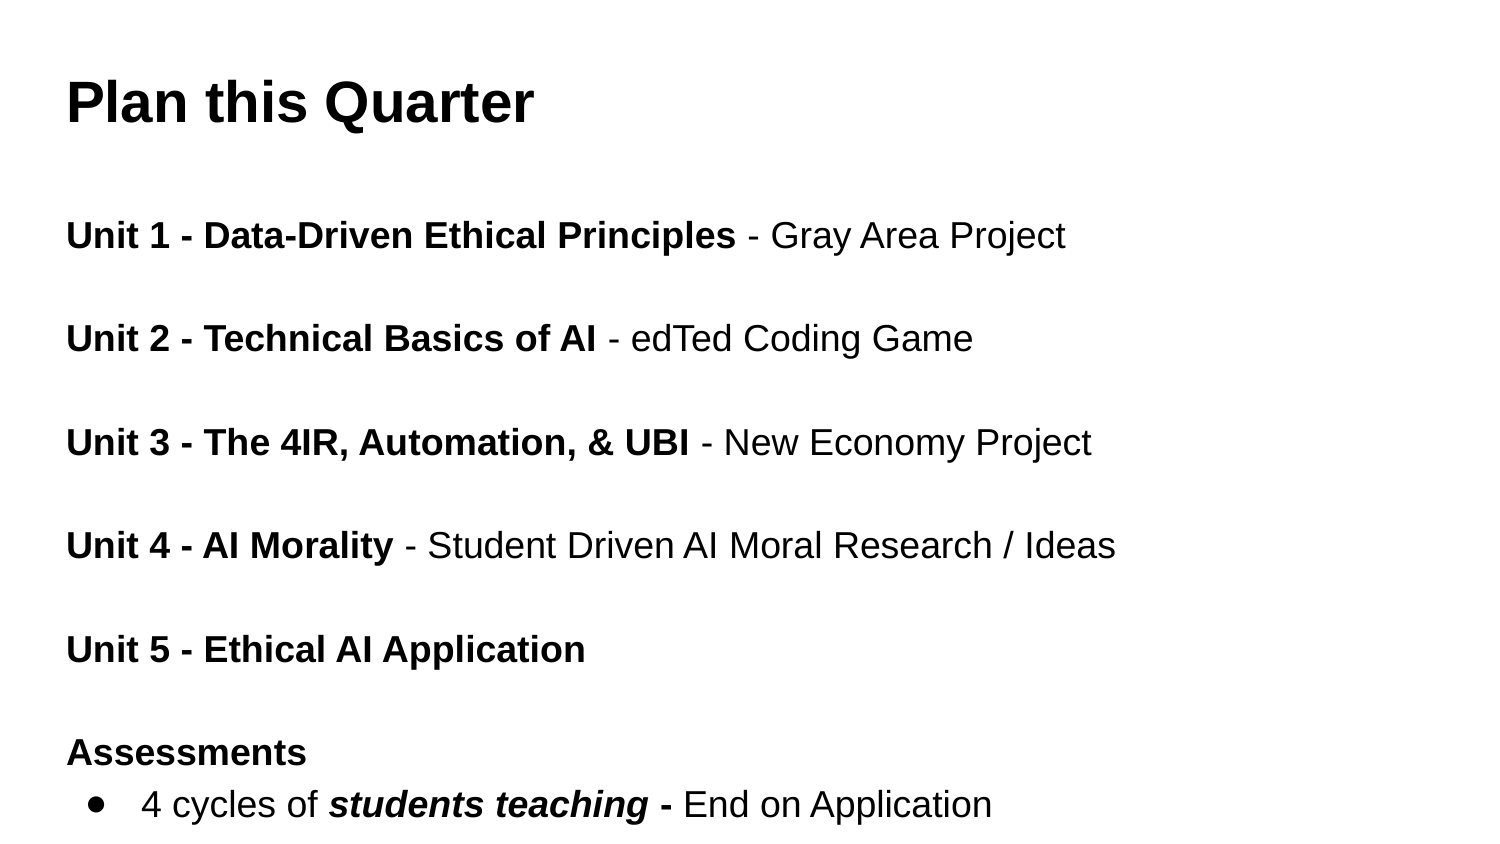

# Plan this Quarter
Unit 1 - Data-Driven Ethical Principles - Gray Area Project

Unit 2 - Technical Basics of AI - edTed Coding Game

Unit 3 - The 4IR, Automation, & UBI - New Economy Project

Unit 4 - AI Morality - Student Driven AI Moral Research / Ideas

Unit 5 - Ethical AI Application

Assessments
4 cycles of students teaching - End on Application